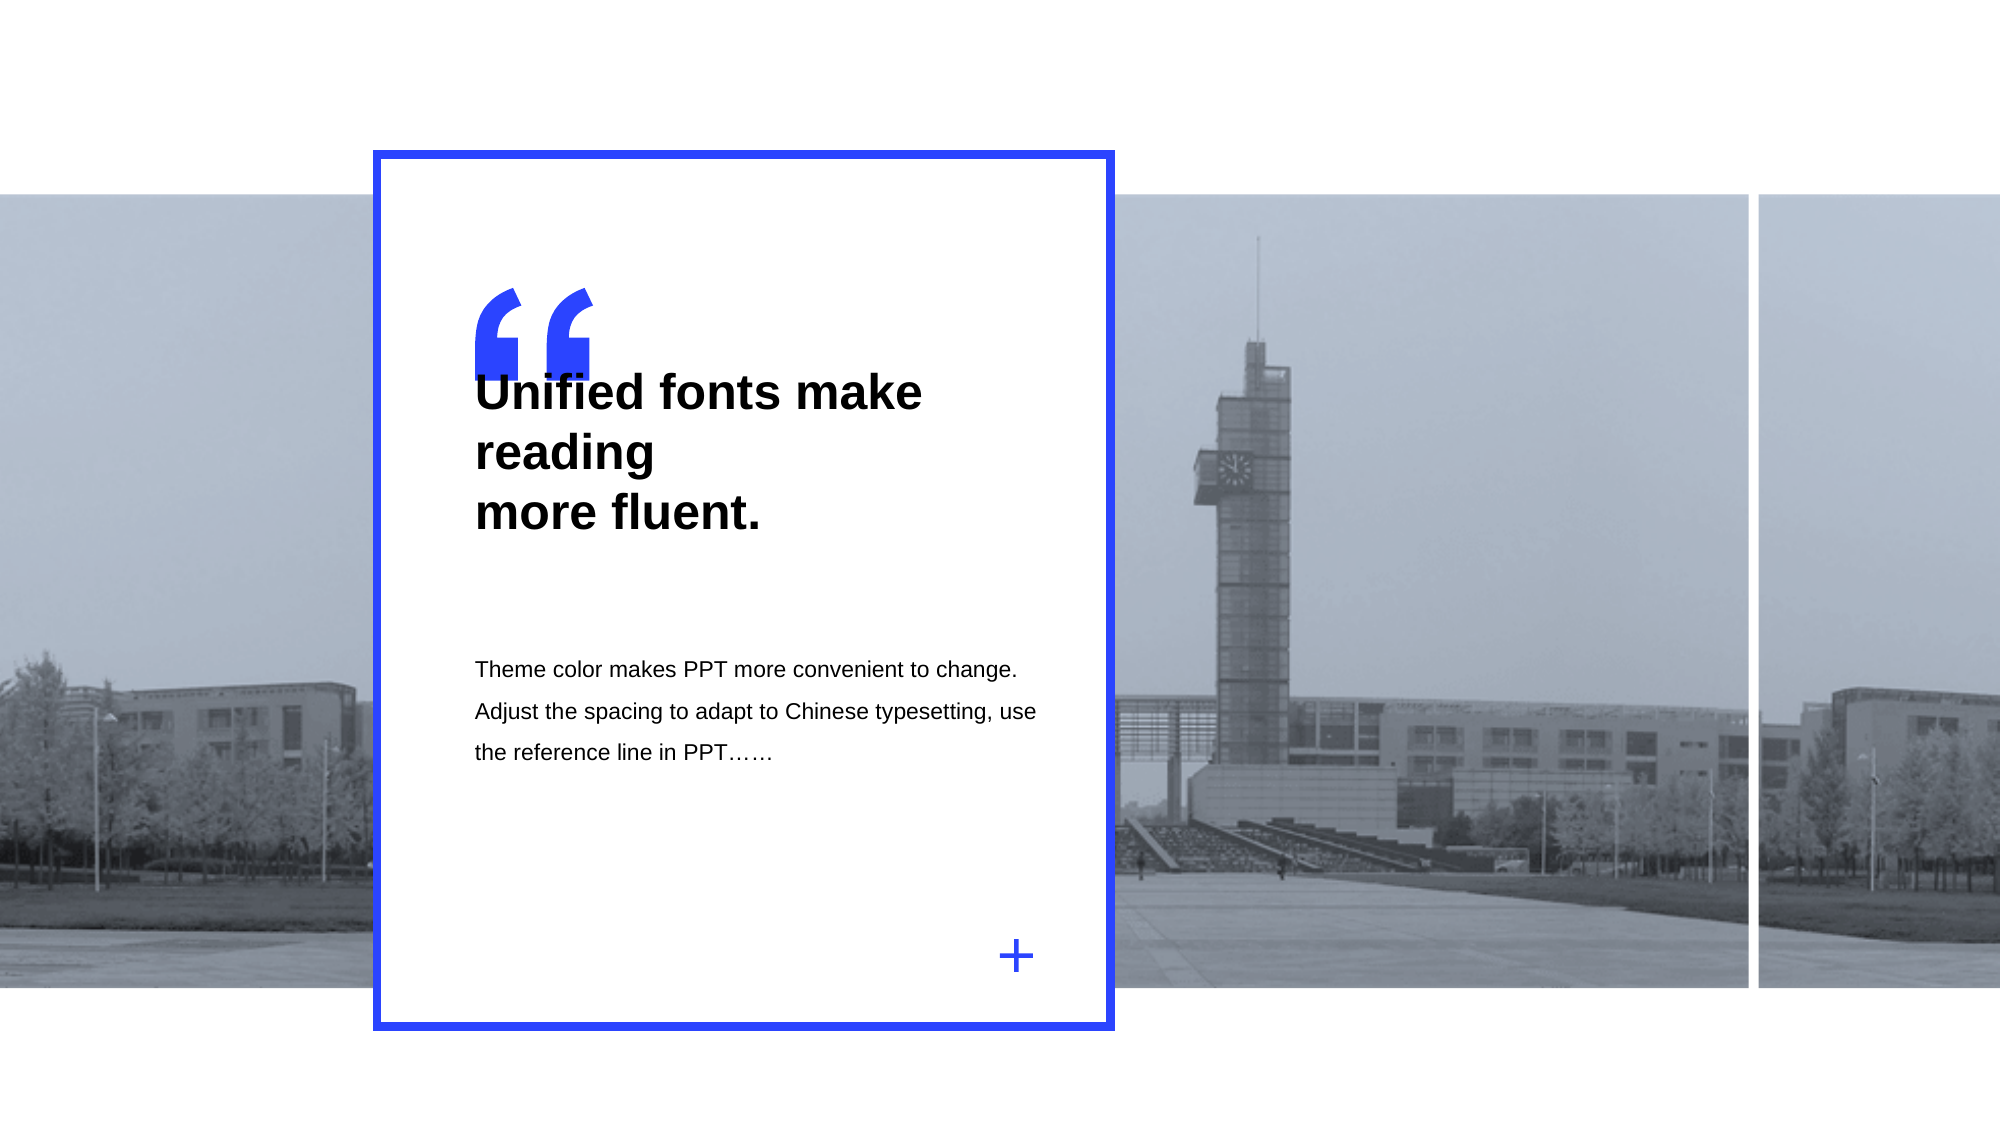

Unif ied fonts make reading
more fluent.
Theme color makes PPT more convenient to change.
Adjust th e spacing to adapt to Chinese typesetting, use the reference line in PPT……